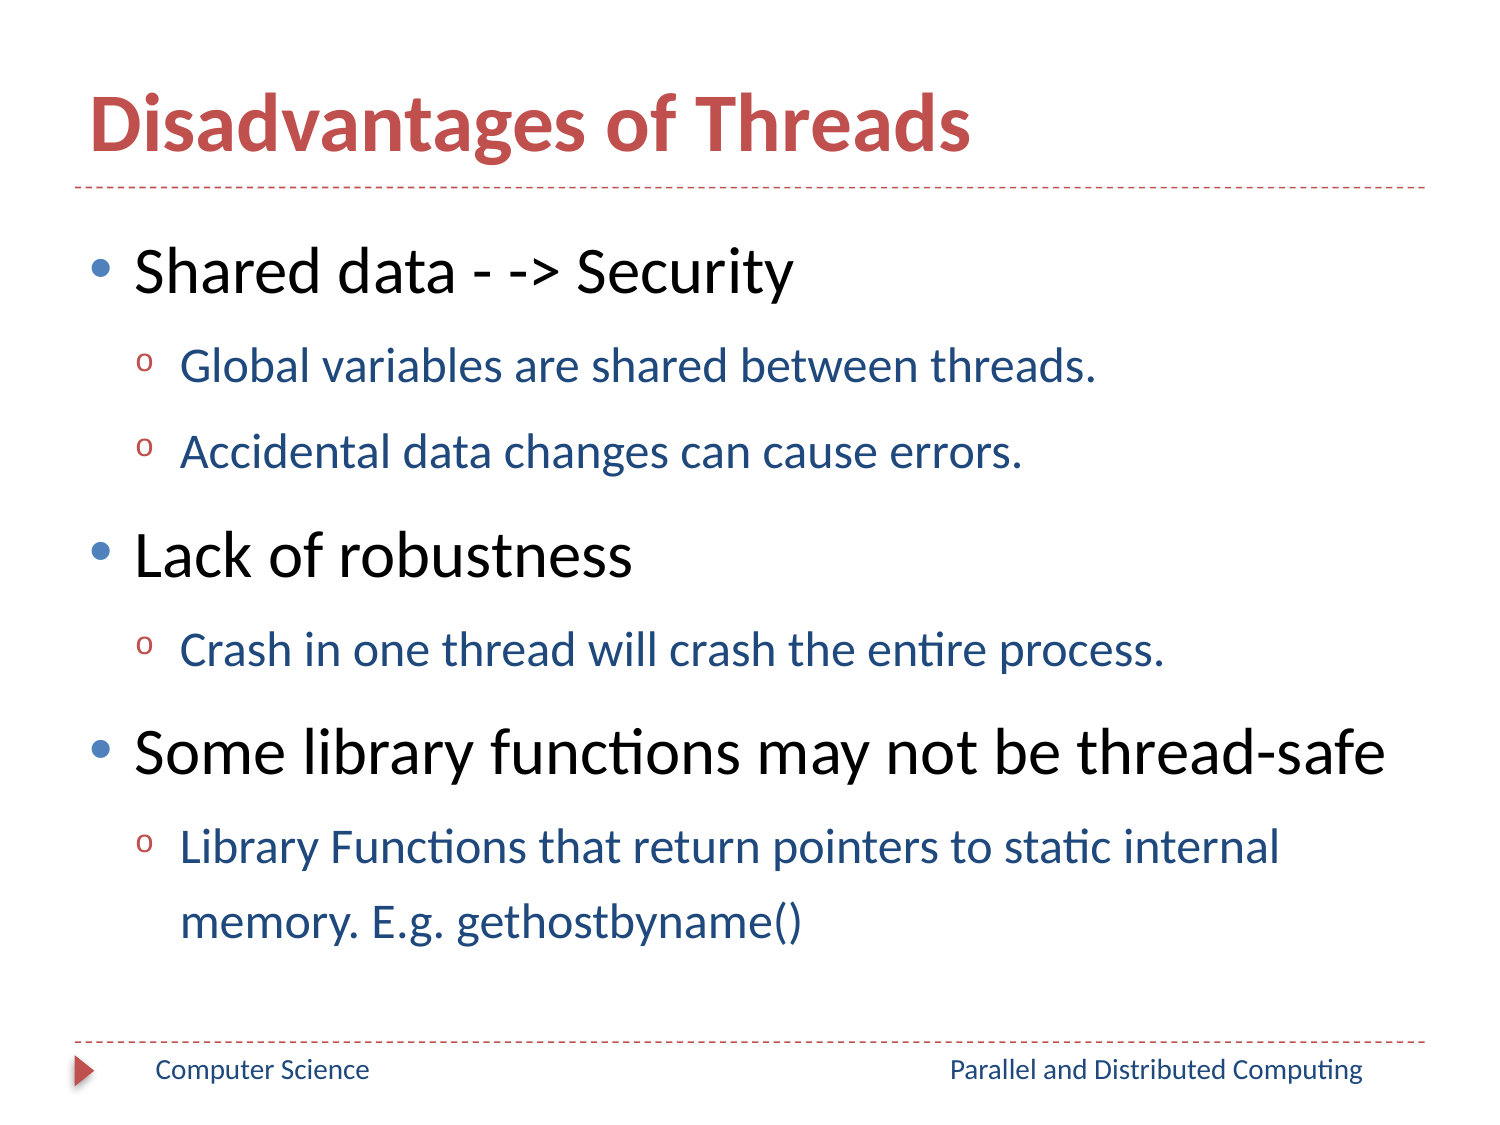

# Disadvantages of Threads
Shared data - -> Security
Global variables are shared between threads.
Accidental data changes can cause errors.
Lack of robustness
Crash in one thread will crash the entire process.
Some library functions may not be thread-safe
Library Functions that return pointers to static internal memory. E.g. gethostbyname()
Computer Science
Parallel and Distributed Computing